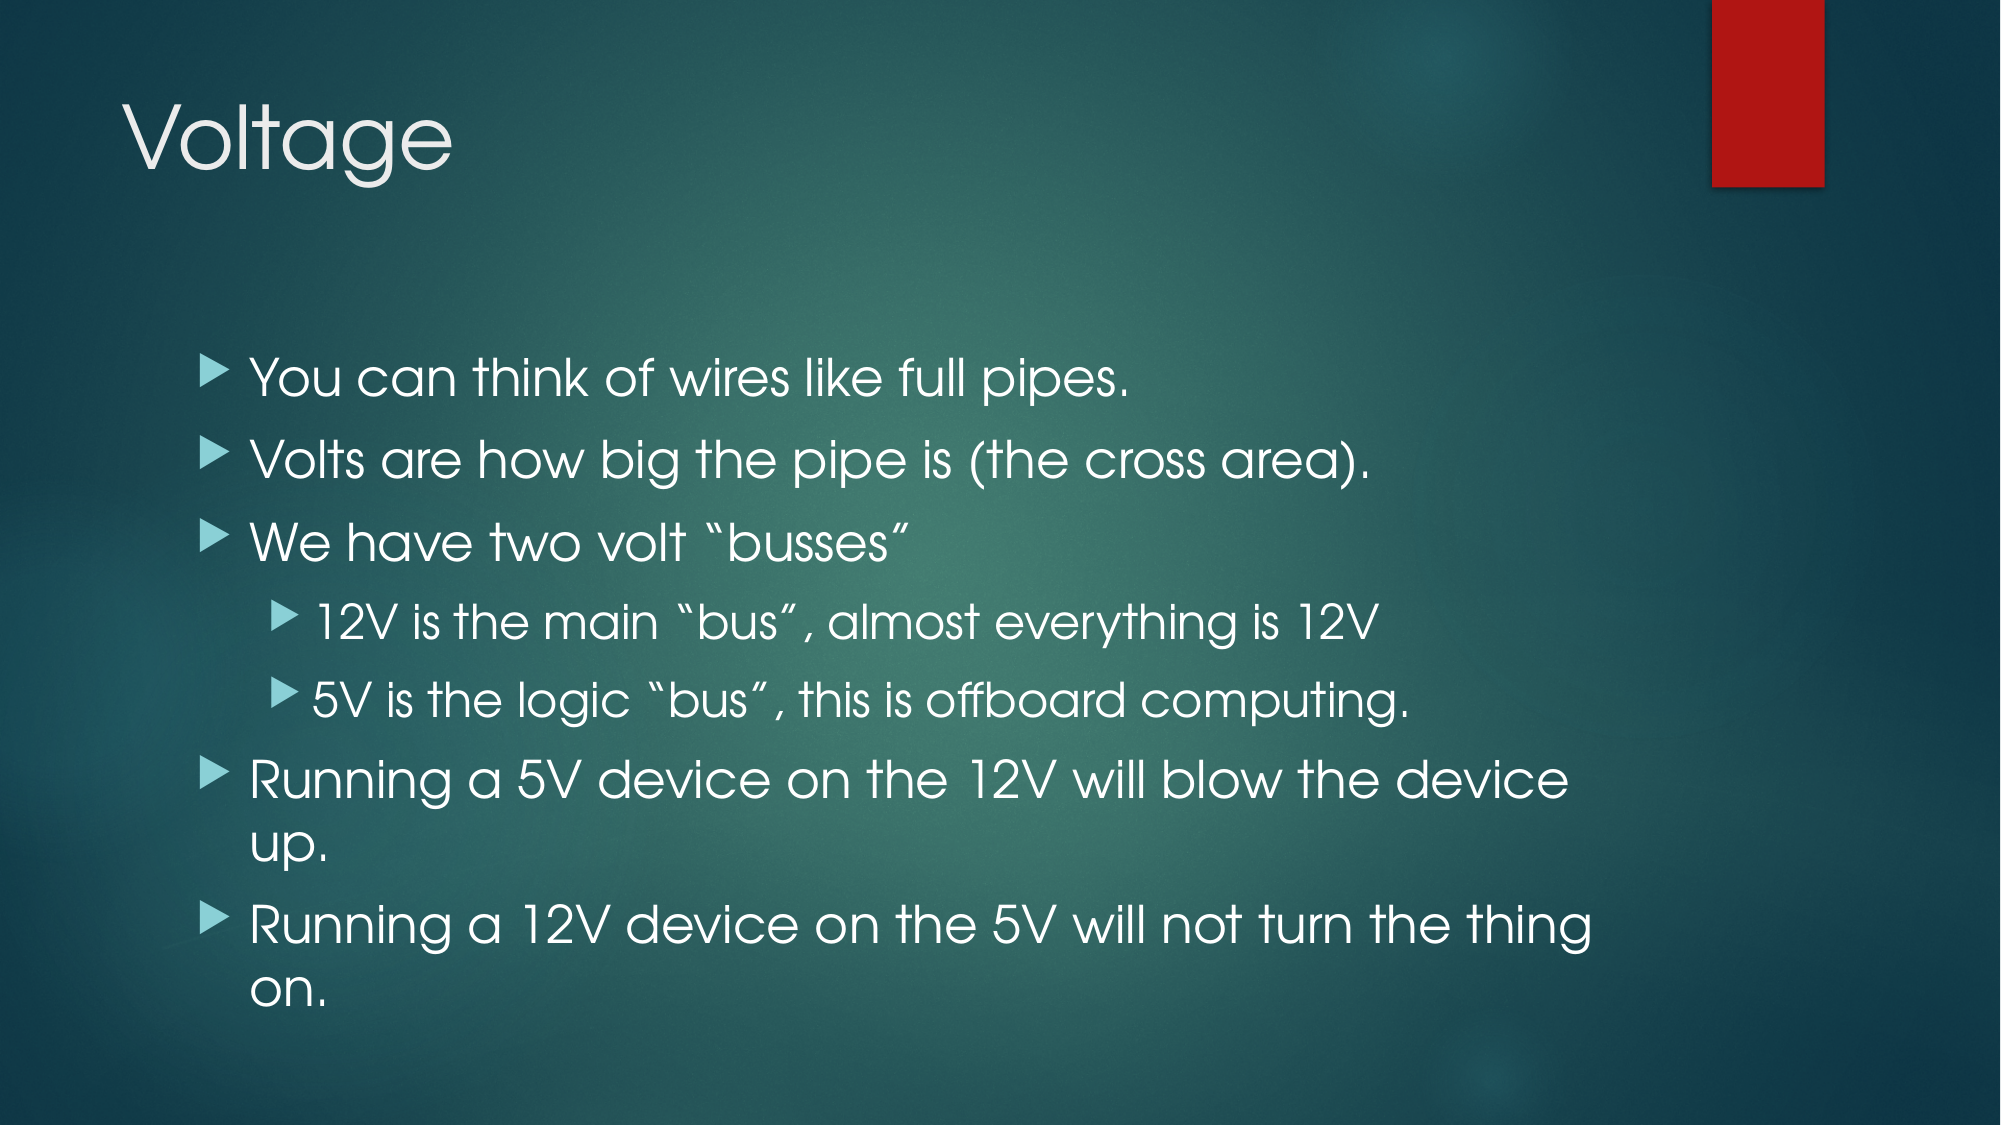

# Voltage
You can think of wires like full pipes.
Volts are how big the pipe is (the cross area).
We have two volt “busses”
12V is the main “bus”, almost everything is 12V
5V is the logic “bus”, this is offboard computing.
Running a 5V device on the 12V will blow the device up.
Running a 12V device on the 5V will not turn the thing on.